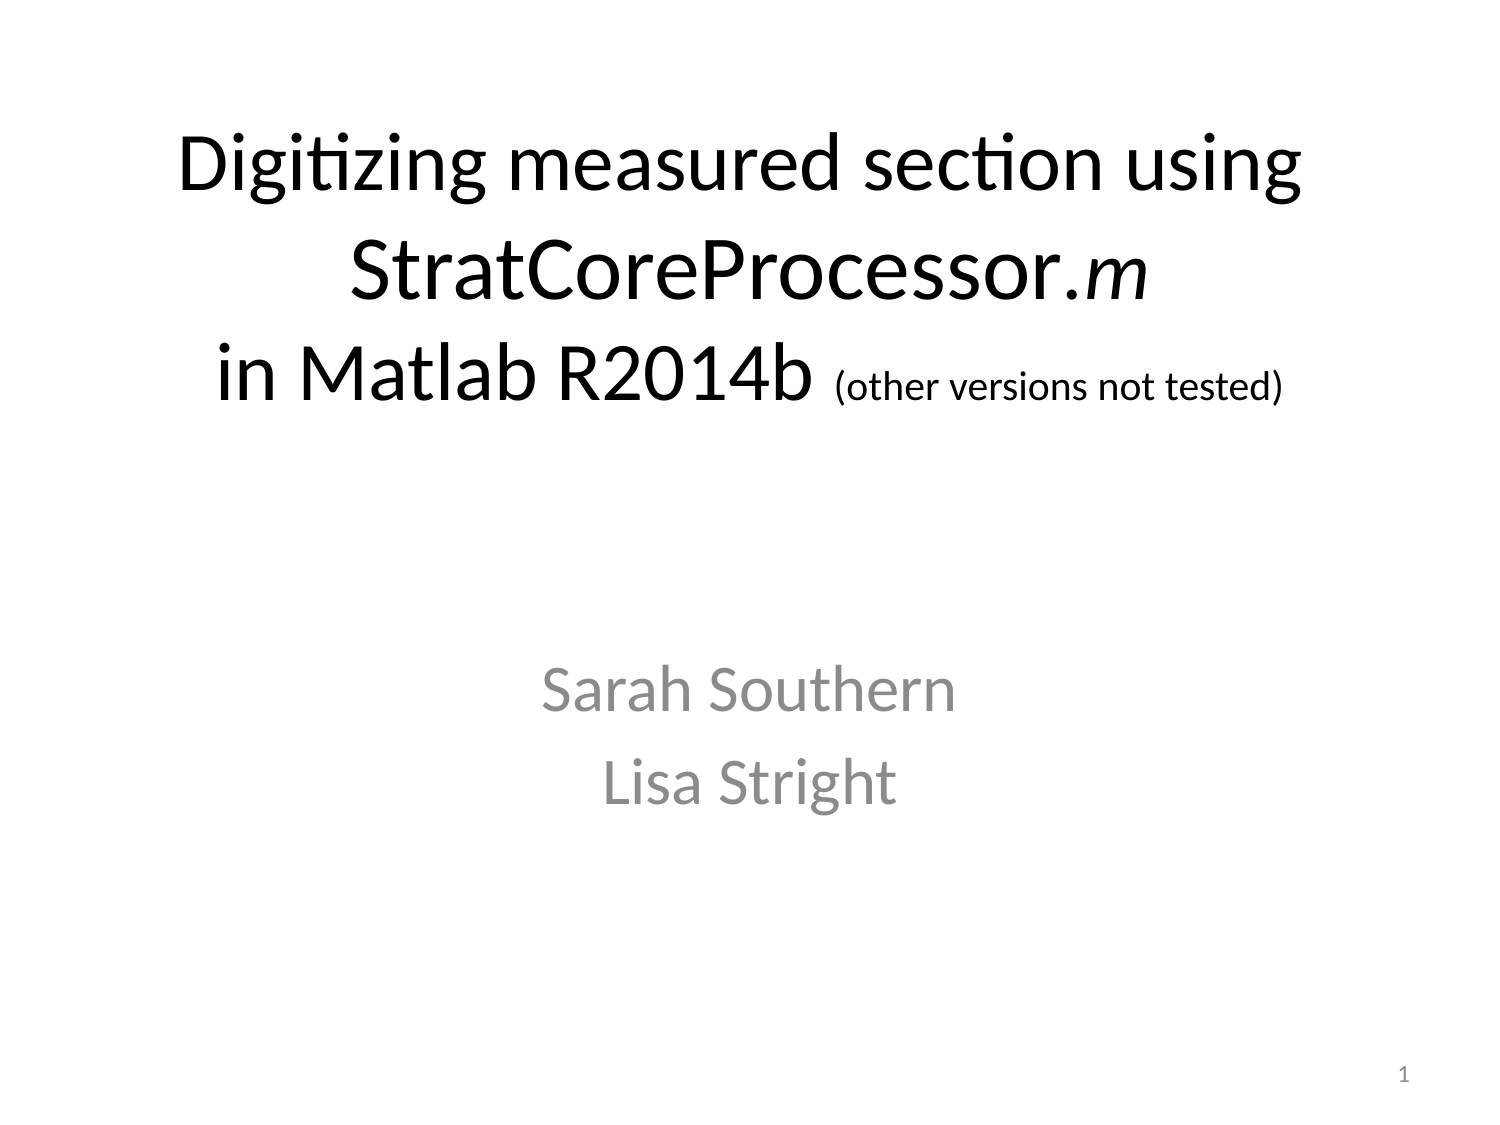

# Digitizing measured section using  StratCoreProcessor.m in Matlab R2014b (other versions not tested)
Sarah Southern
Lisa Stright
1